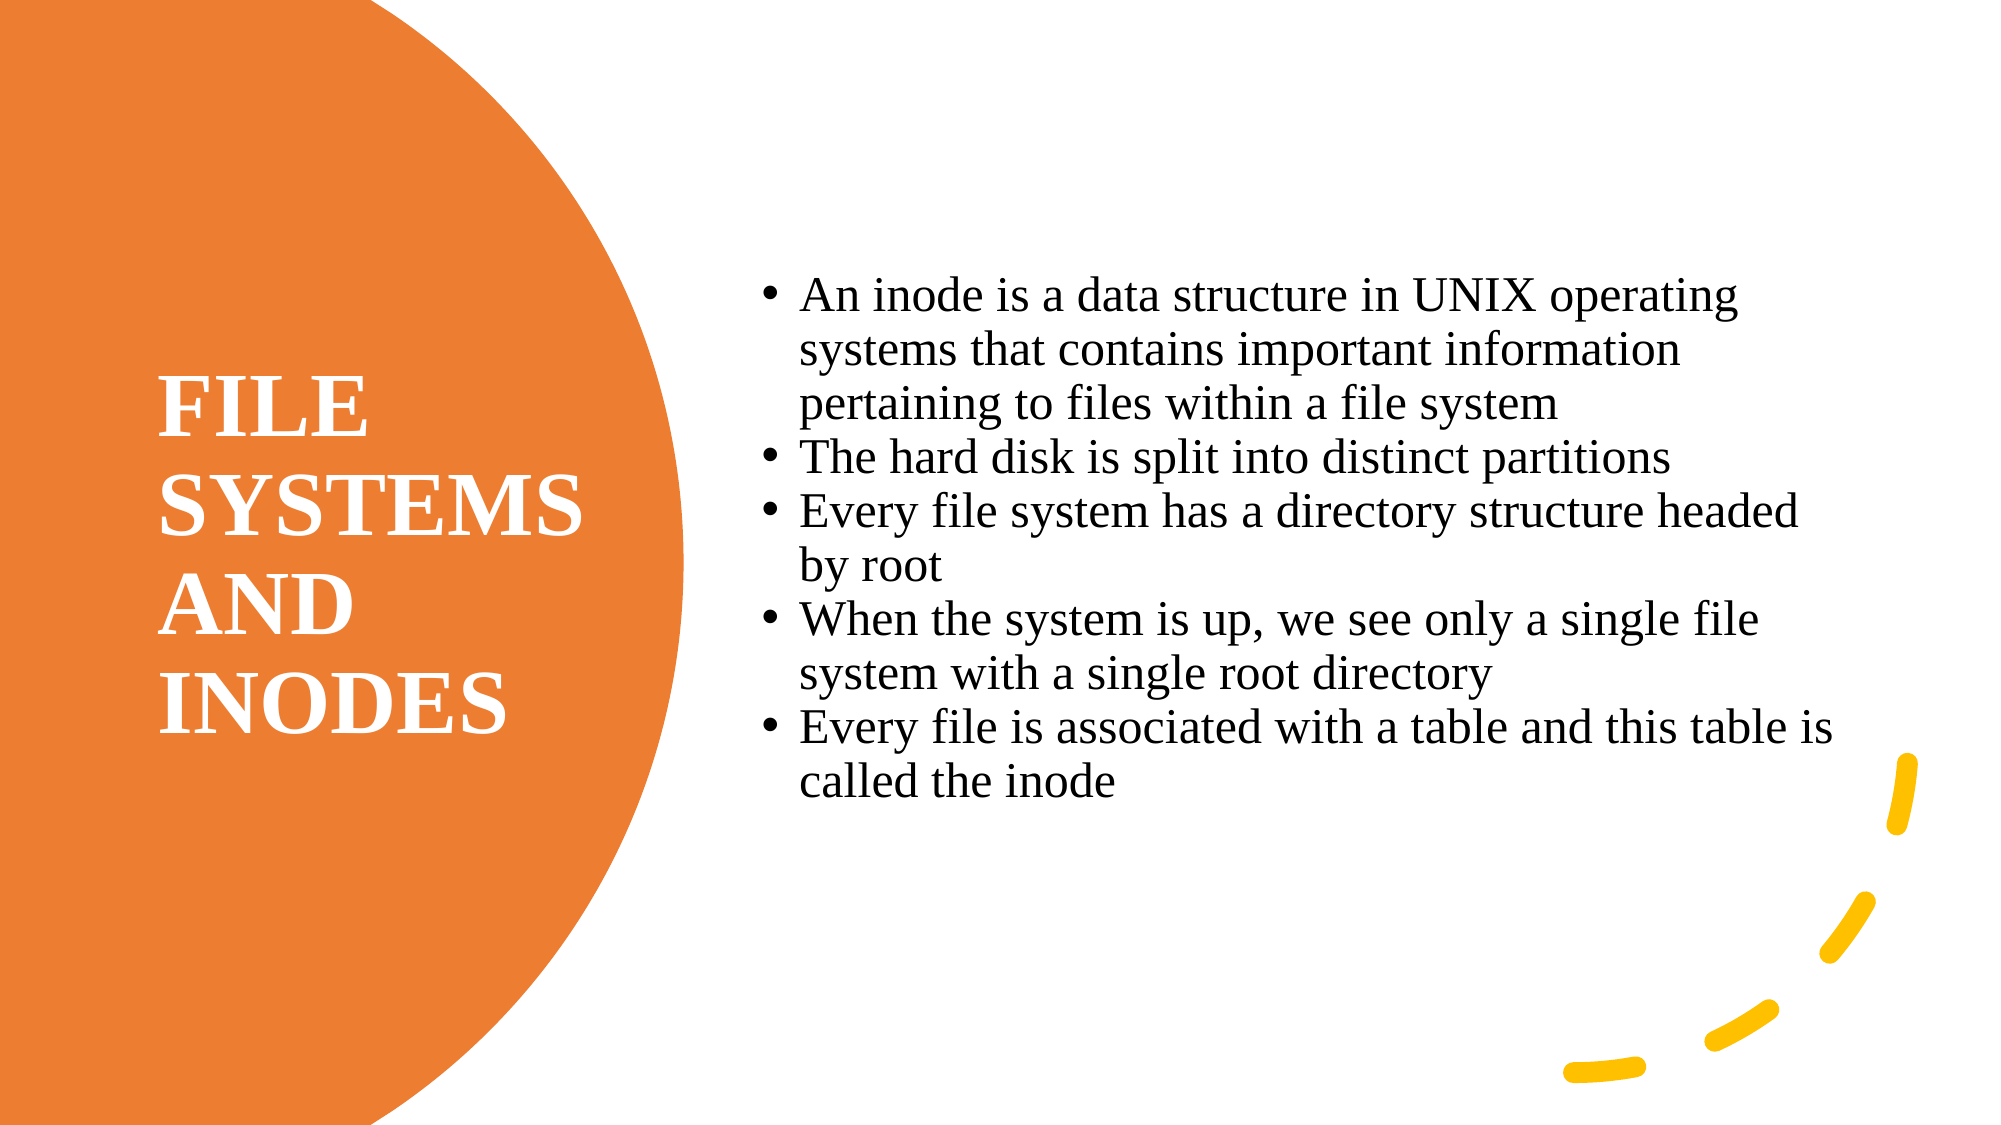

# FILE SYSTEMS AND INODES
An inode is a data structure in UNIX operating systems that contains important information pertaining to files within a file system
The hard disk is split into distinct partitions
Every file system has a directory structure headed by root
When the system is up, we see only a single file system with a single root directory
Every file is associated with a table and this table is called the inode